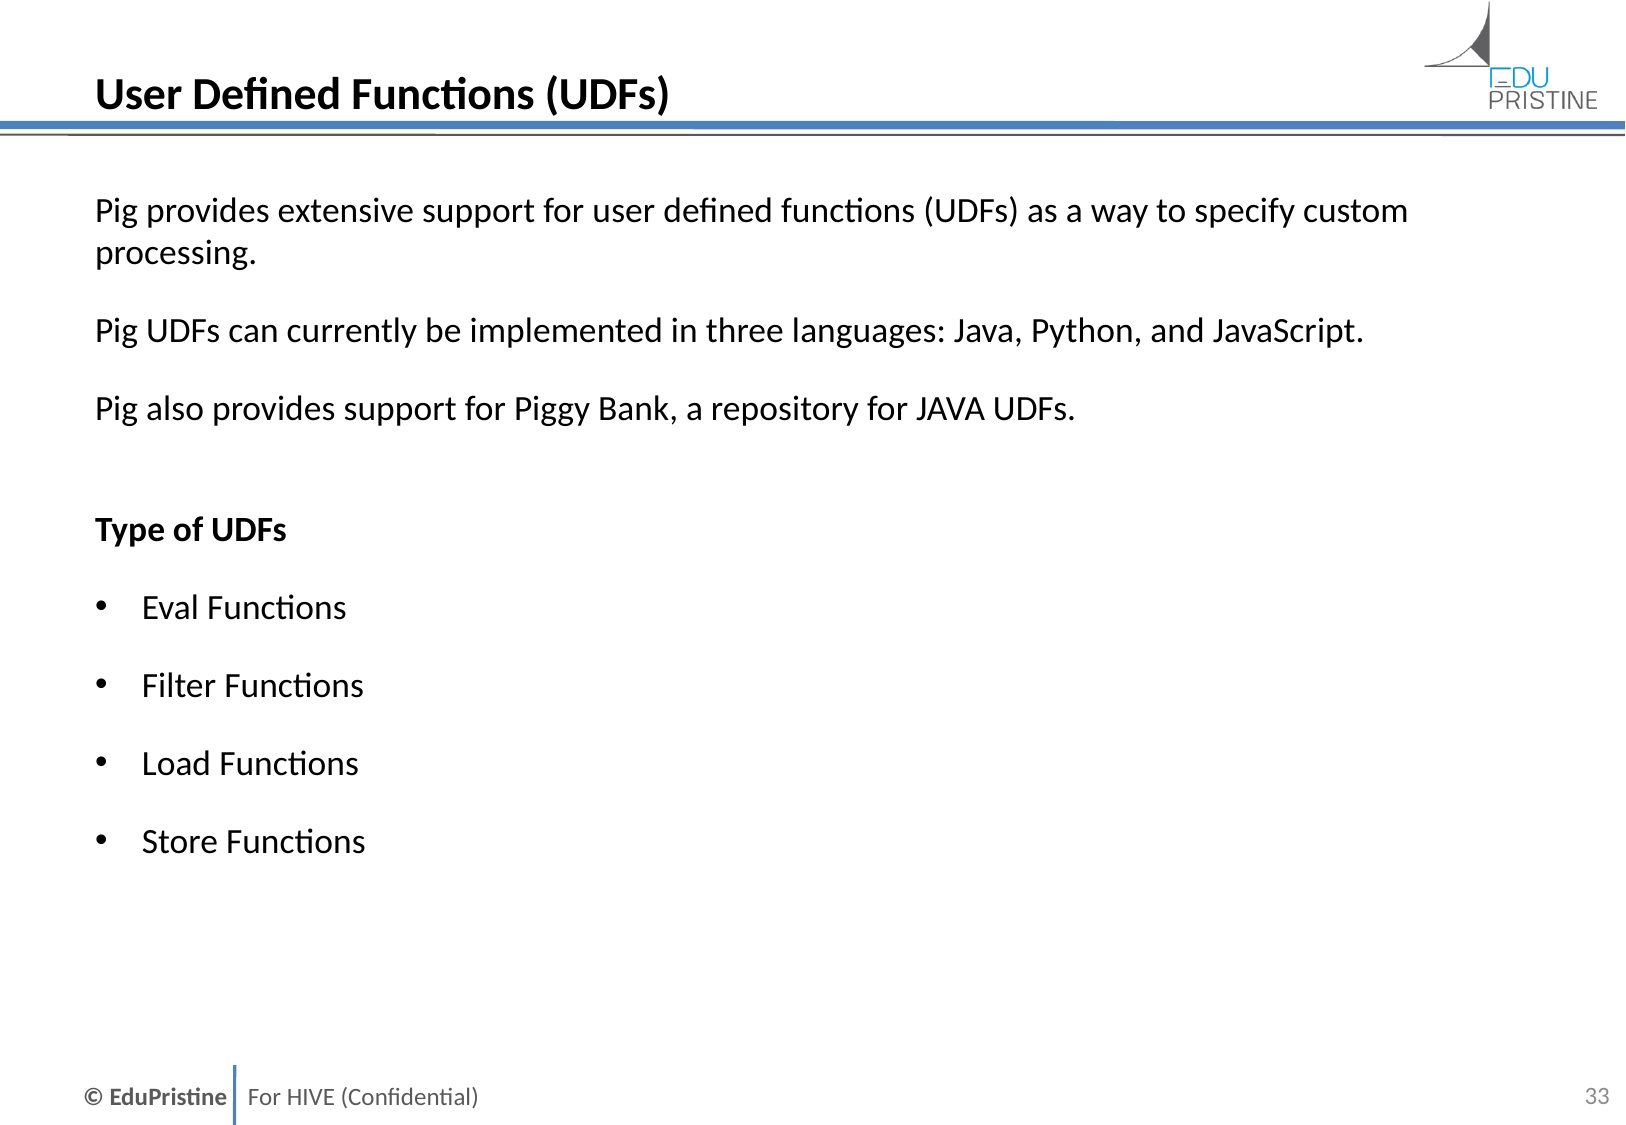

# User Defined Functions (UDFs)
Pig provides extensive support for user defined functions (UDFs) as a way to specify custom processing.
Pig UDFs can currently be implemented in three languages: Java, Python, and JavaScript.
Pig also provides support for Piggy Bank, a repository for JAVA UDFs.
Type of UDFs
Eval Functions
Filter Functions
Load Functions
Store Functions

33